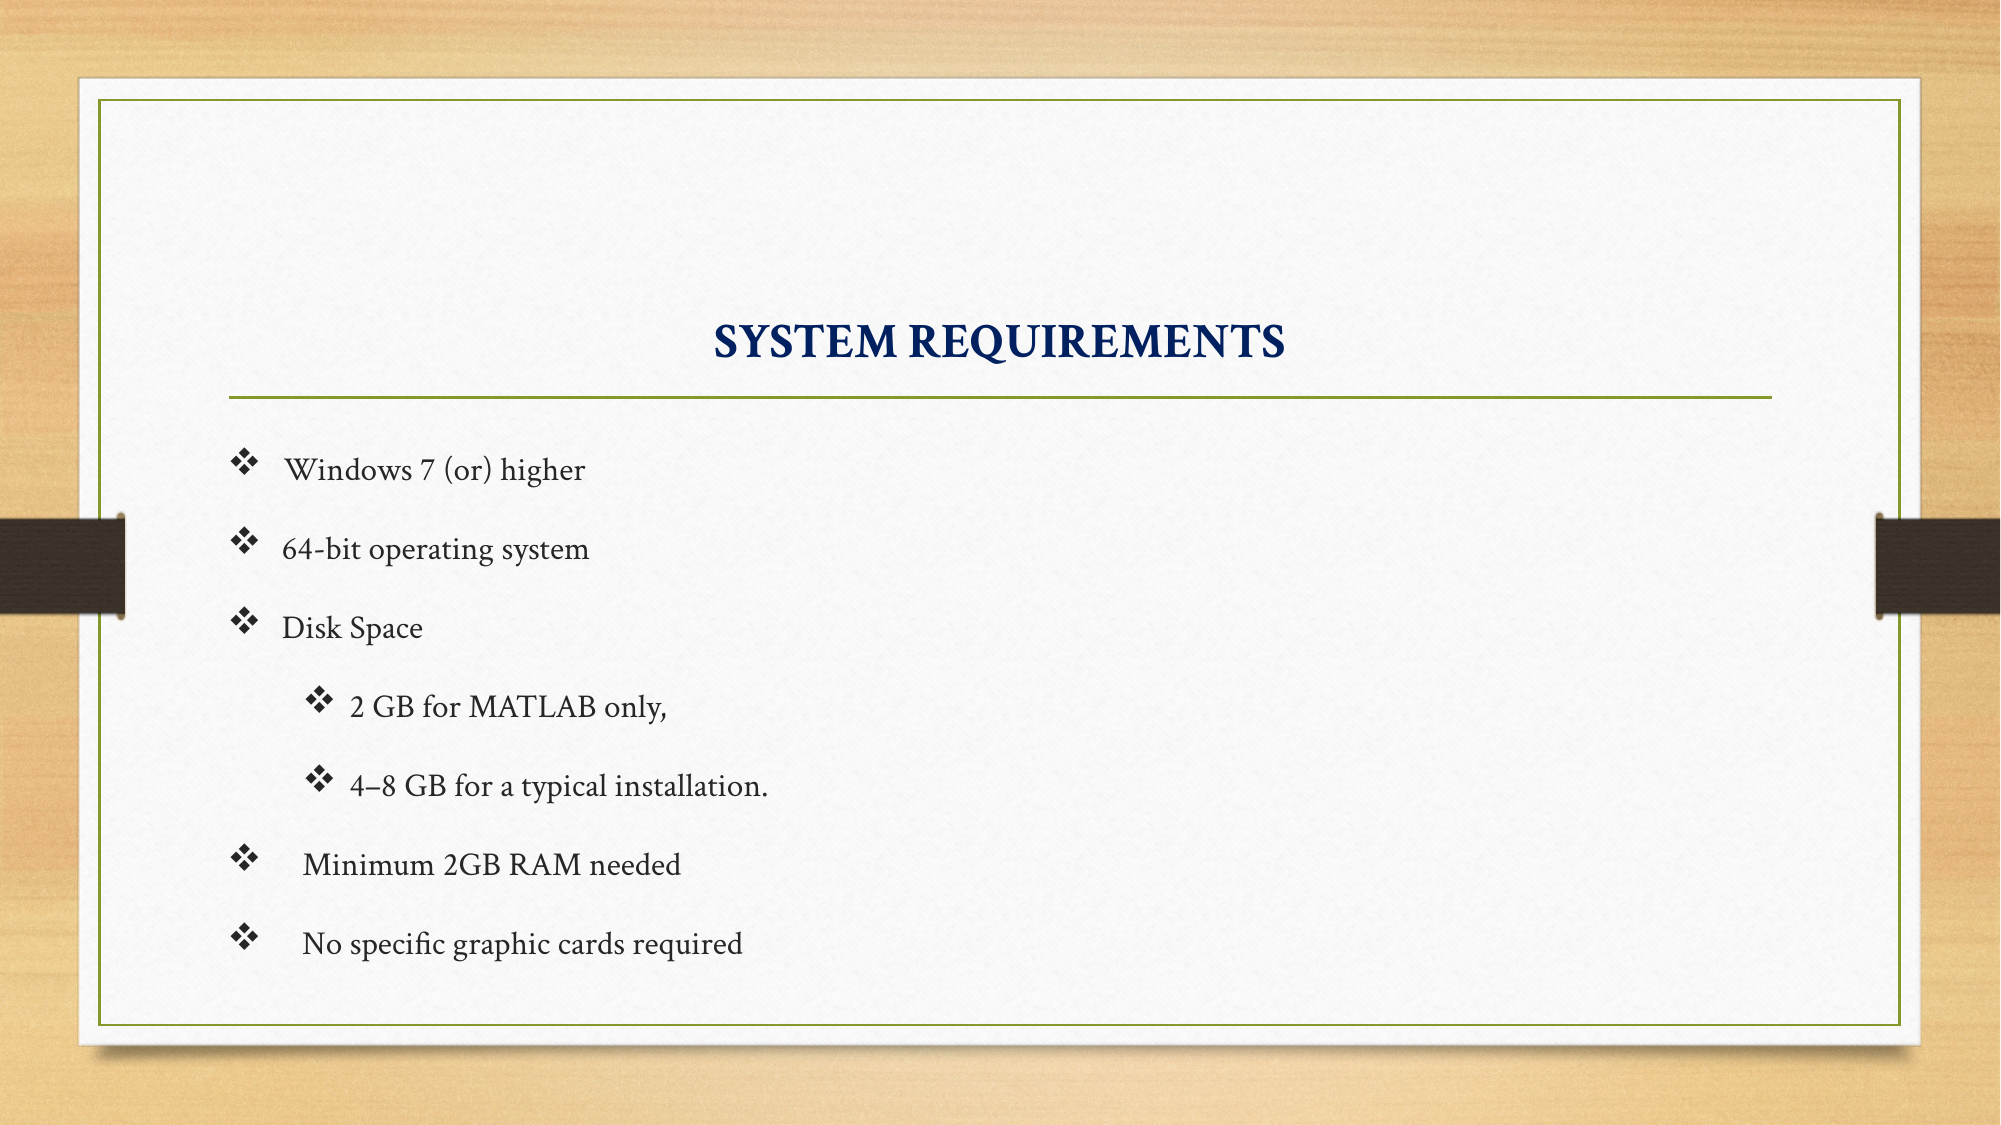

# SYSTEM REQUIREMENTS
 Windows 7 (or) higher
 64-bit operating system
 Disk Space
2 GB for MATLAB only,
4–8 GB for a typical installation.
Minimum 2GB RAM needed
No specific graphic cards required